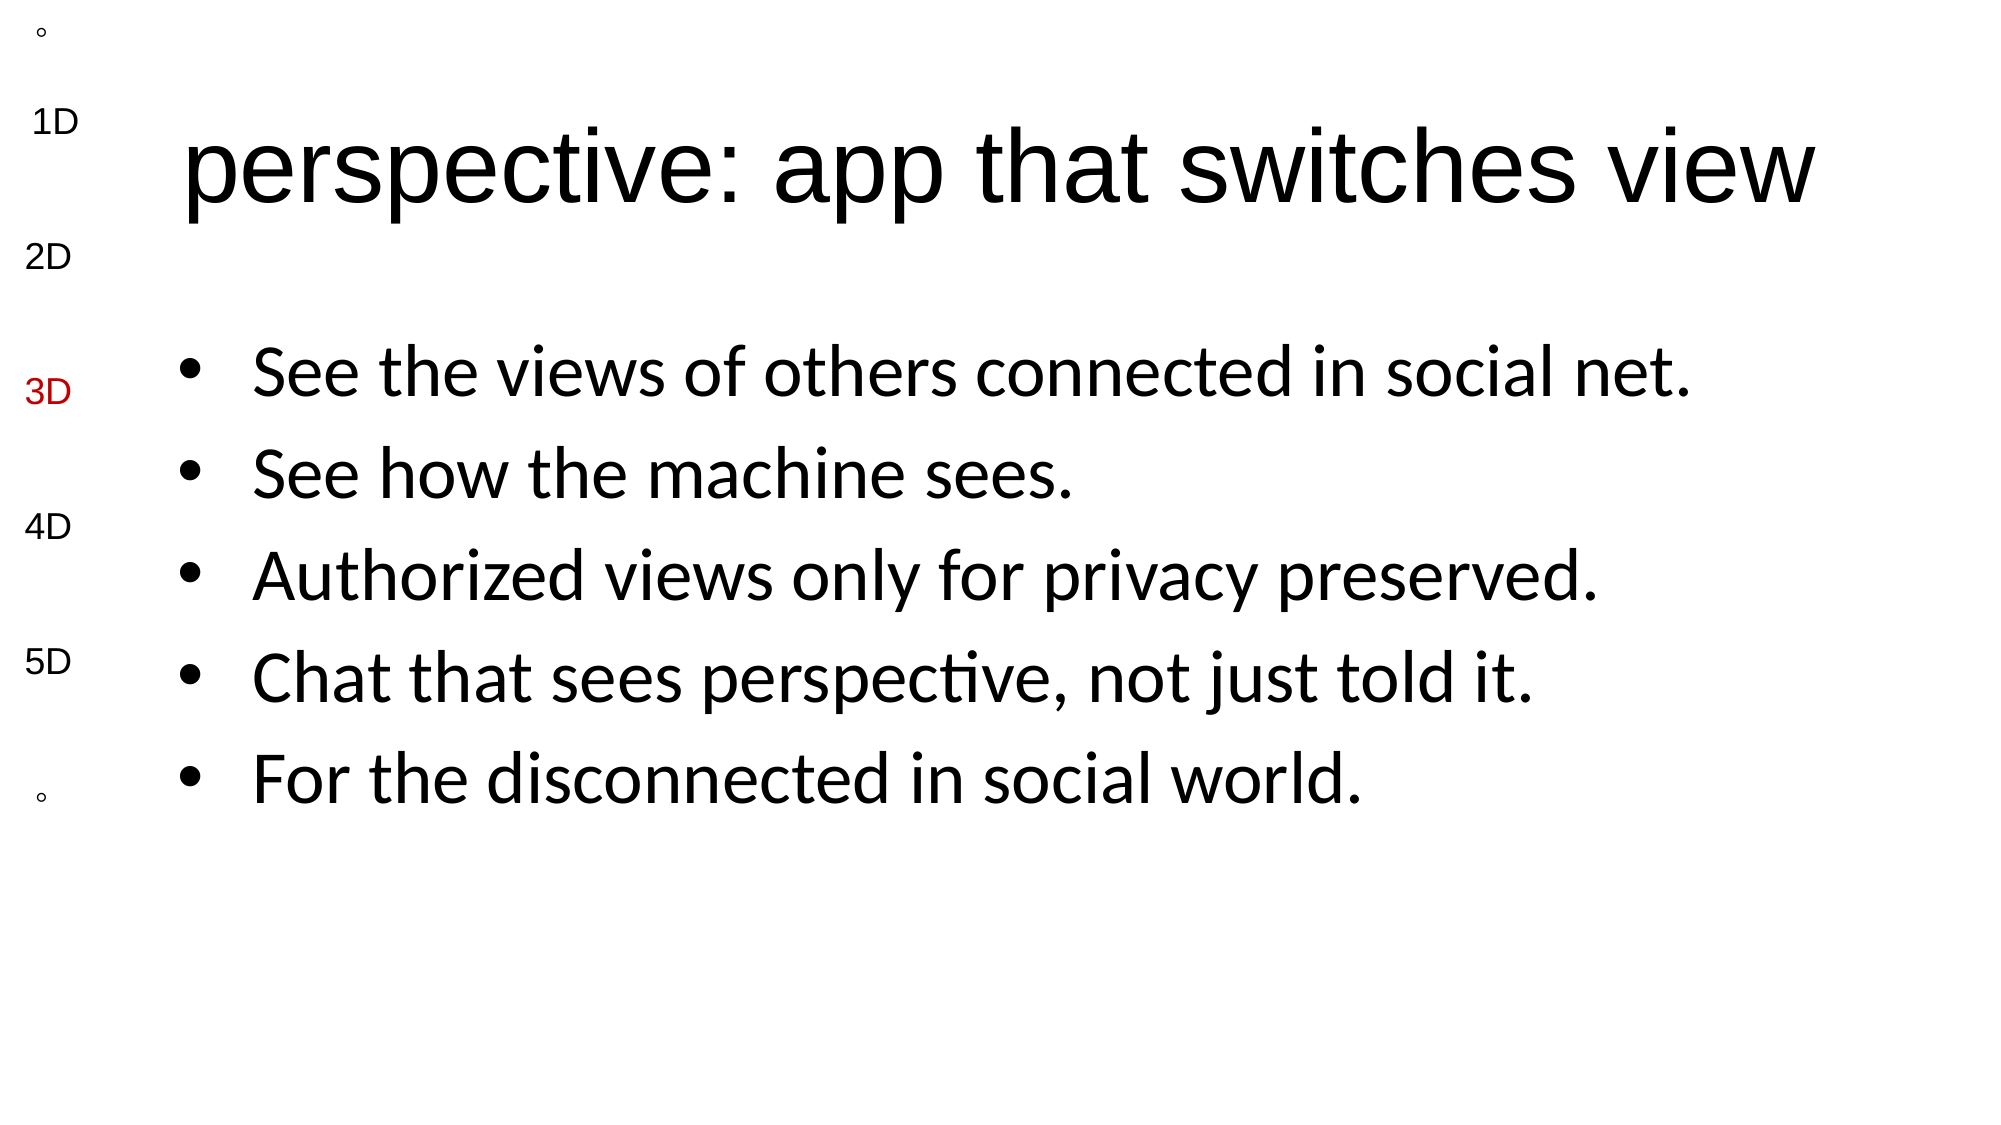

◦
 1D
2D
3D
4D
5D
 ◦
# perspective: app that switches view

See the views of others connected in social net.
See how the machine sees.
Authorized views only for privacy preserved.
Chat that sees perspective, not just told it.
For the disconnected in social world.